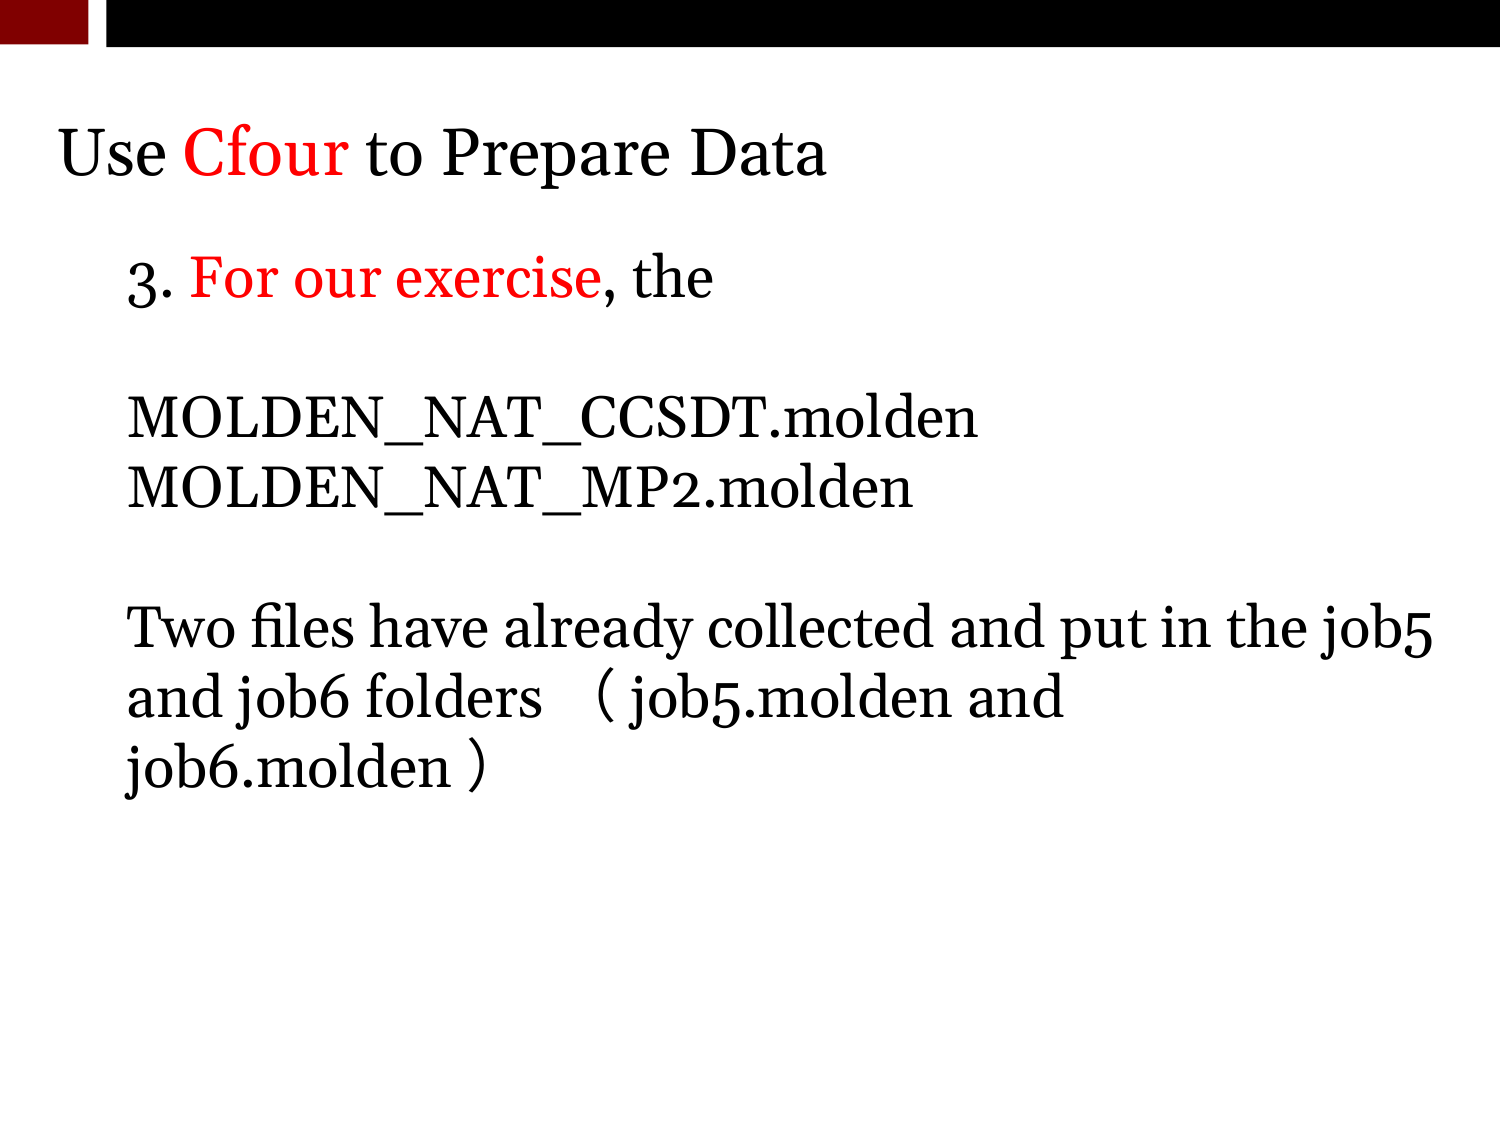

Use Cfour to Prepare Data
3. For our exercise, the

MOLDEN_NAT_CCSDT.molden
MOLDEN_NAT_MP2.molden

Two files have already collected and put in the job5 and job6 folders（job5.molden and job6.molden）